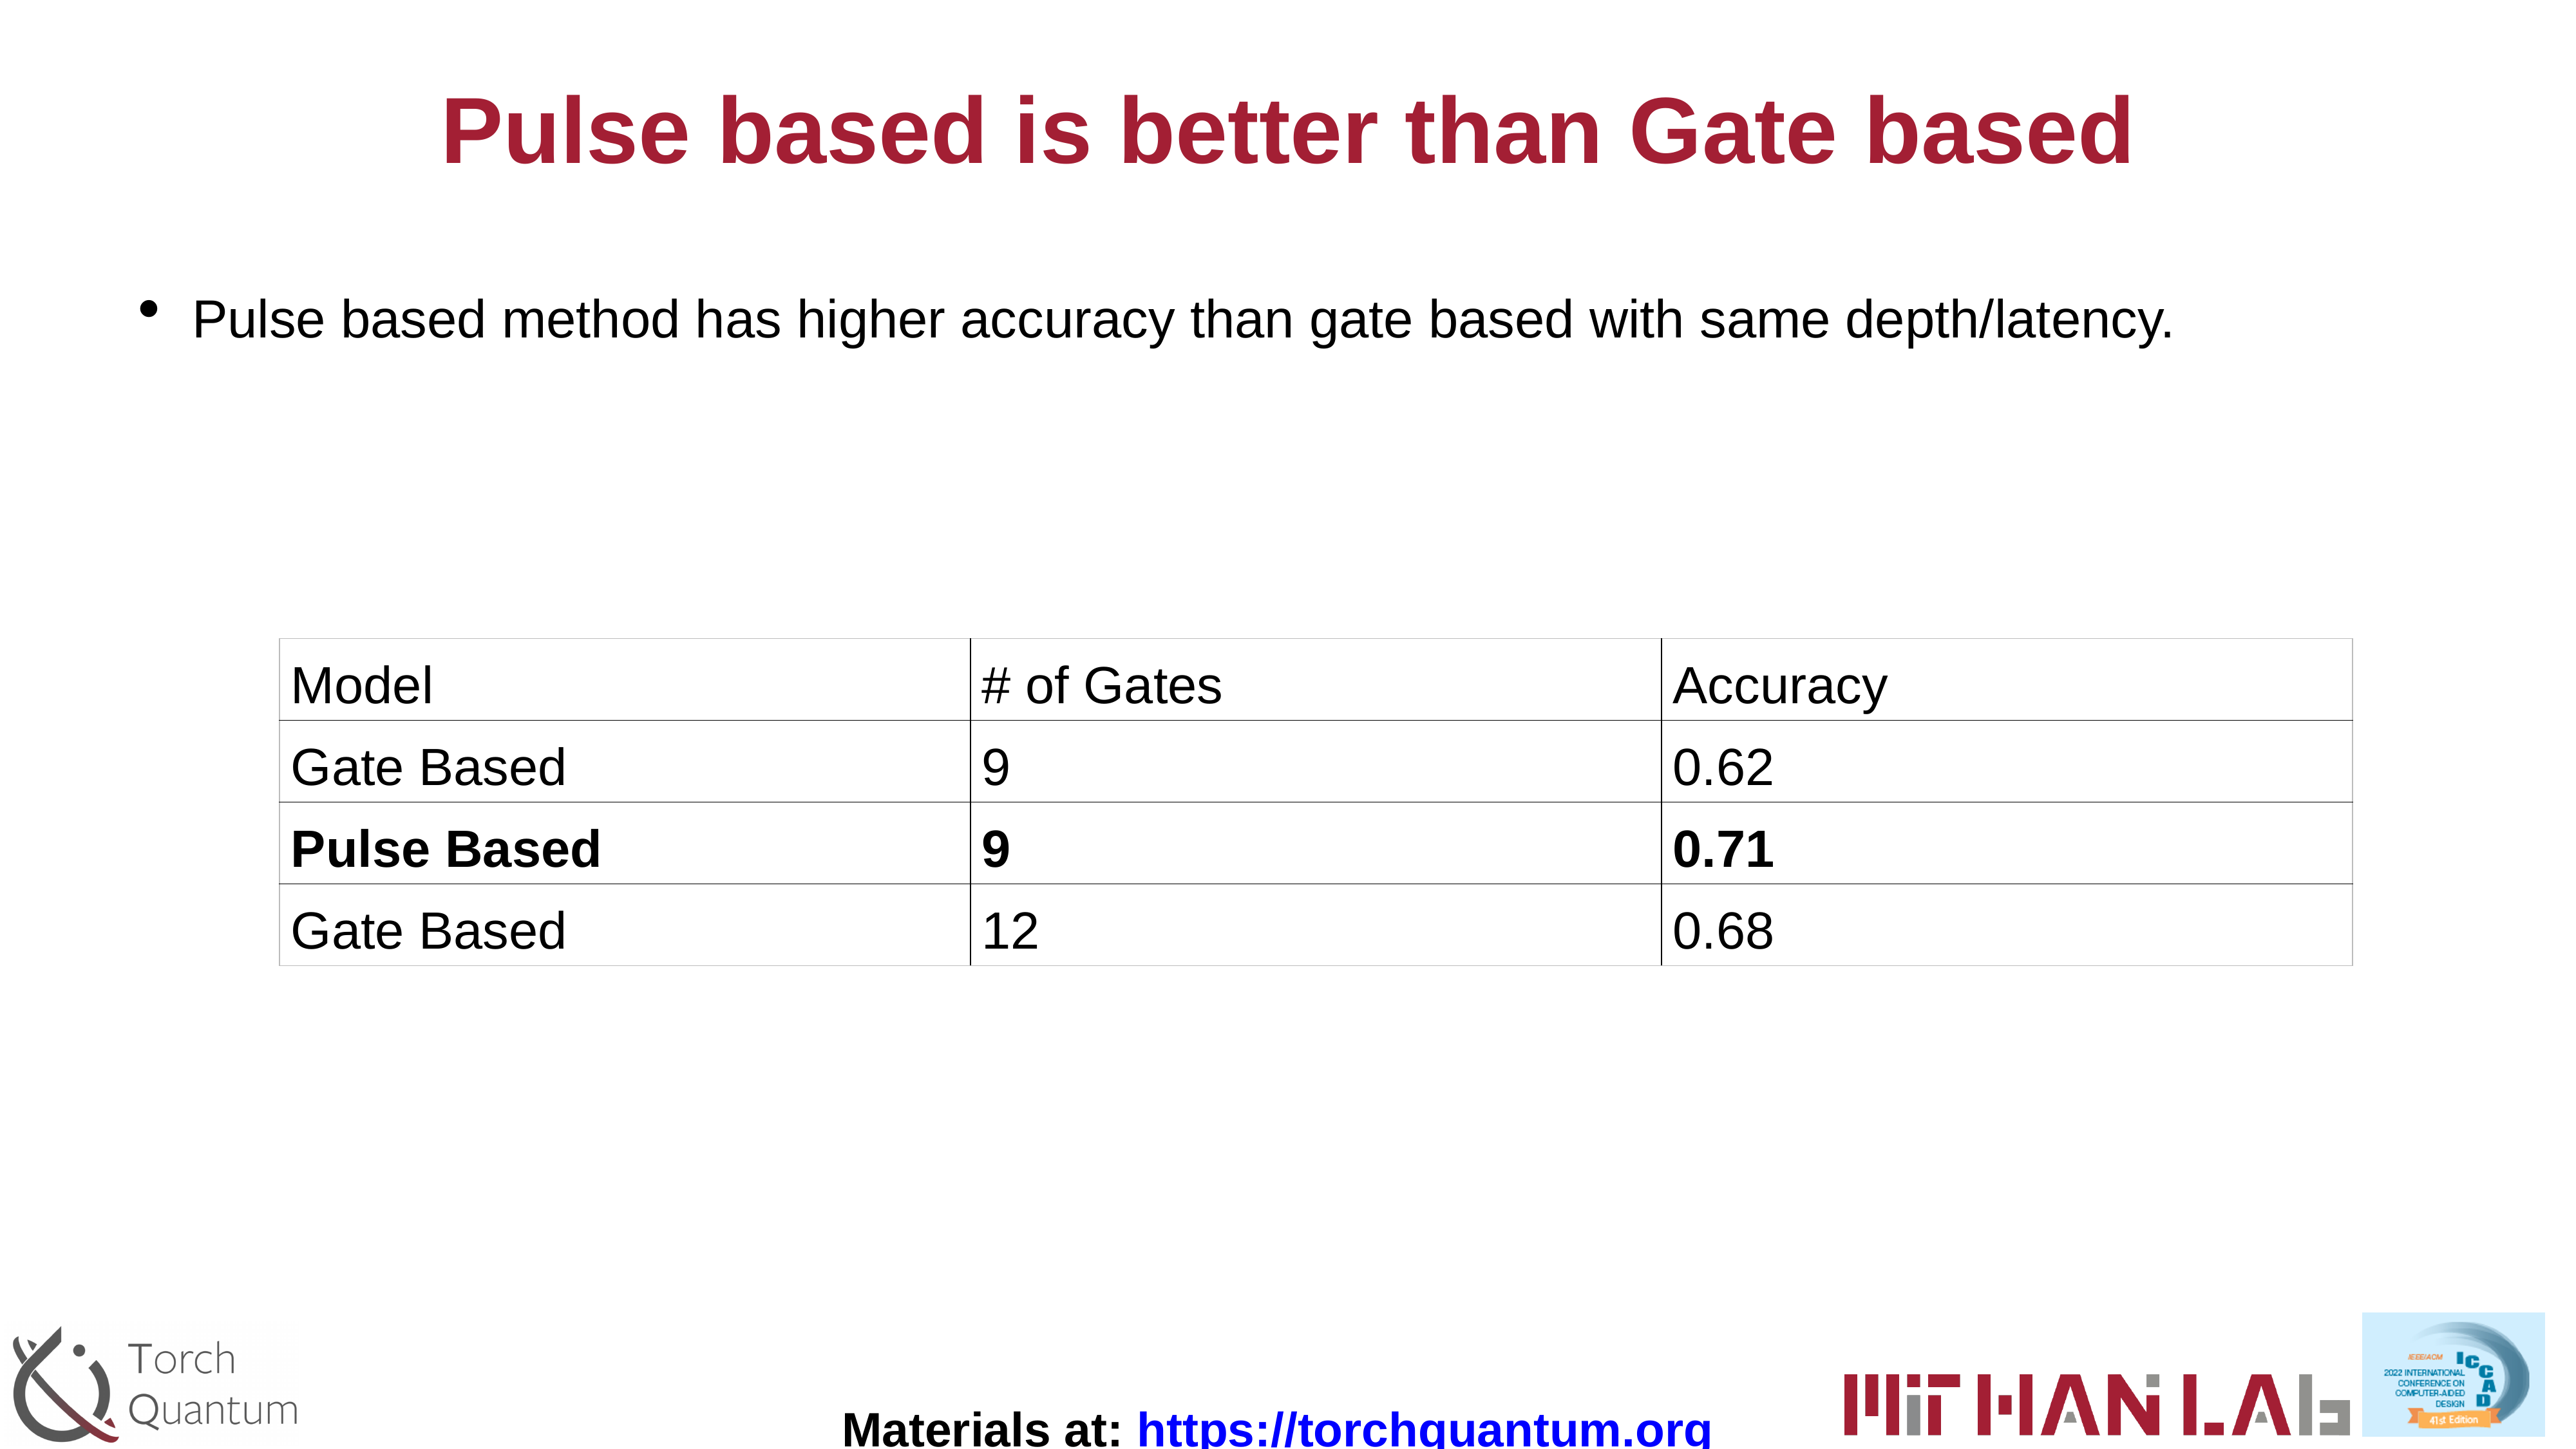

# Pulse based is better than Gate based
Pulse based method has higher accuracy than gate based with same depth/latency.
| Model | # of Gates | Accuracy |
| --- | --- | --- |
| Gate Based | 9 | 0.62 |
| Pulse Based | 9 | 0.71 |
| Gate Based | 12 | 0.68 |